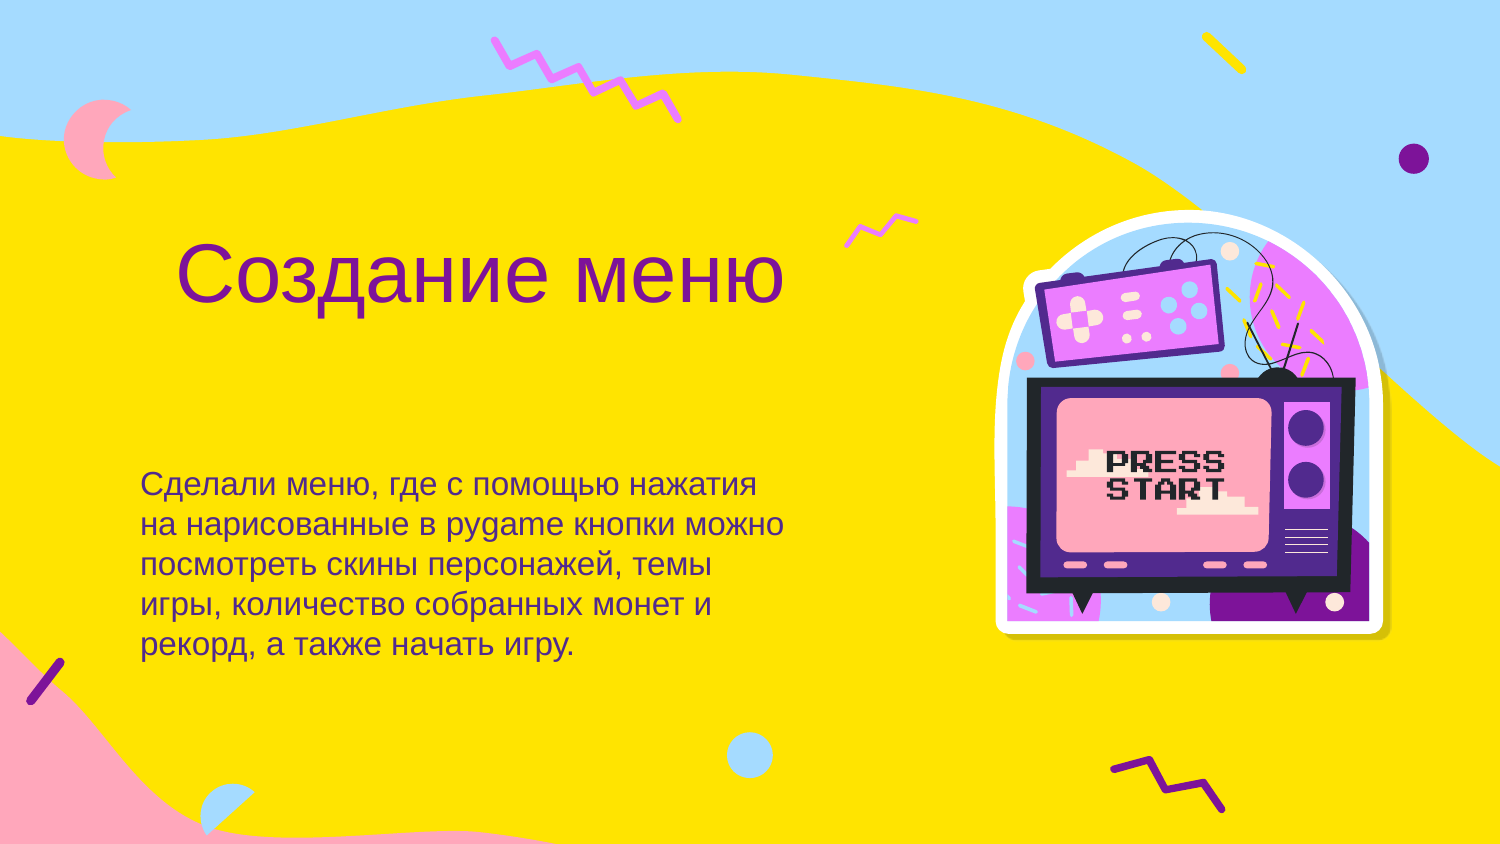

# Создание меню

Сделали меню, где с помощью нажатия на нарисованные в pygame кнопки можно посмотреть скины персонажей, темы игры, количество собранных монет и рекорд, а также начать игру.